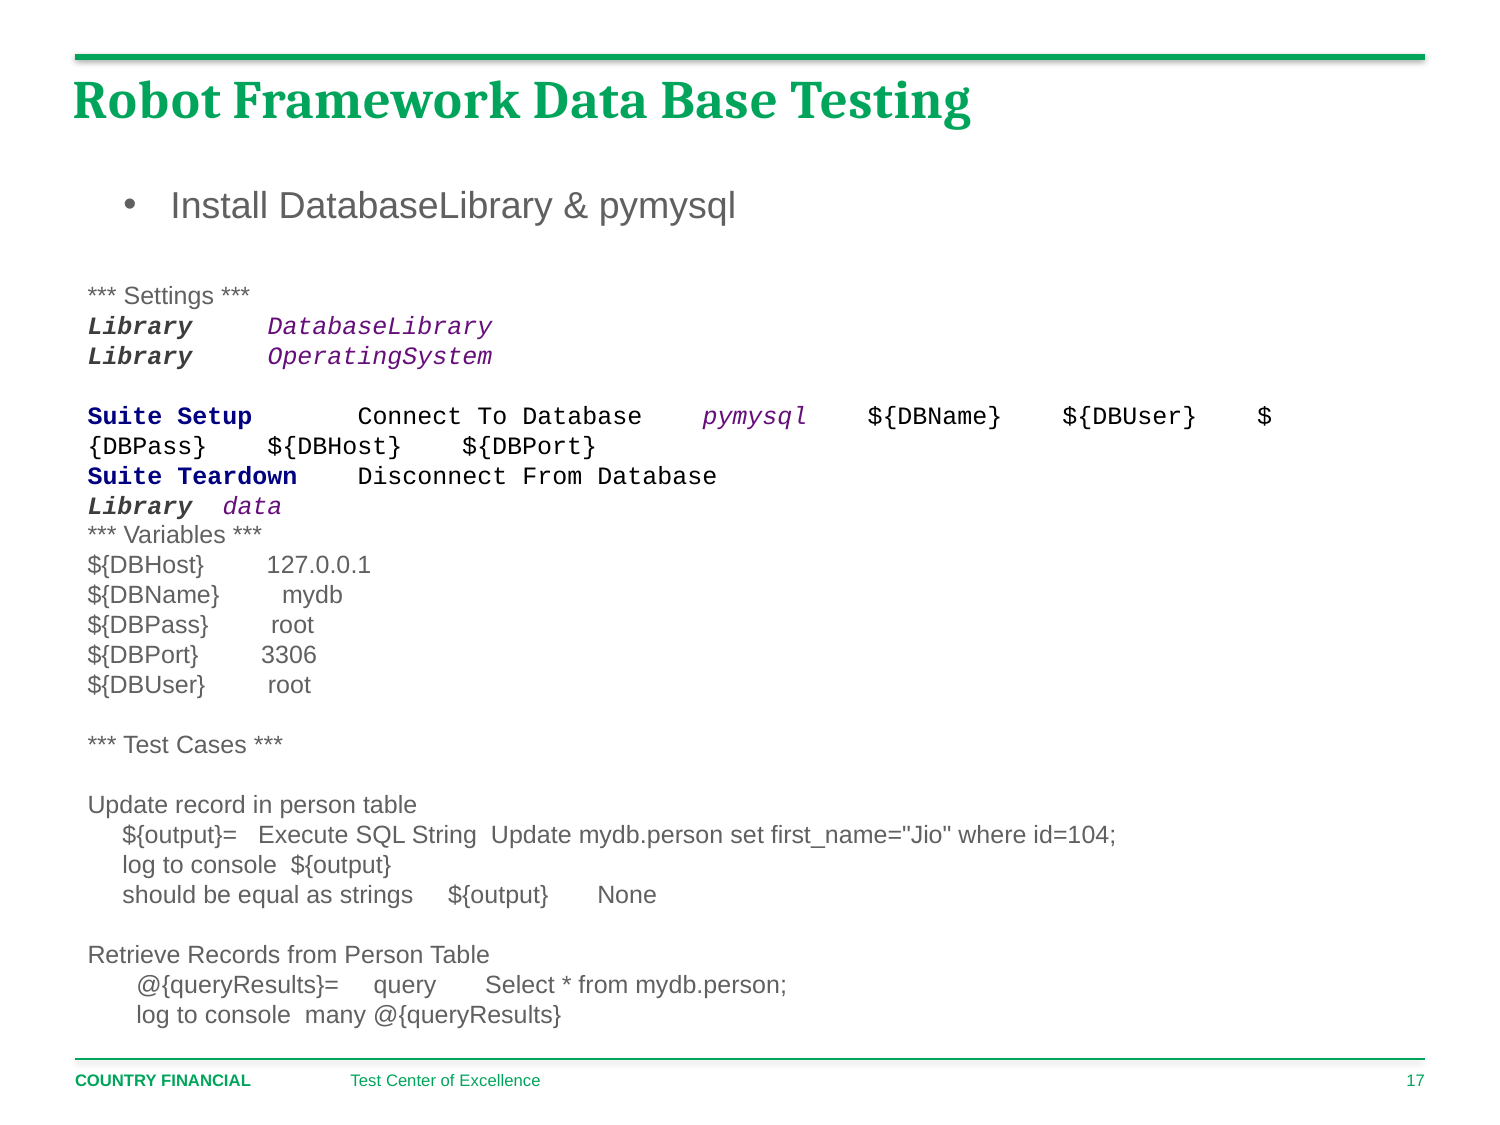

# Robot Framework Data Base Testing
Install DatabaseLibrary & pymysql

*** Settings ***
Library     DatabaseLibrary
Library     OperatingSystem
Suite Setup       Connect To Database    pymysql    ${DBName}    ${DBUser}    ${DBPass}    ${DBHost}    ${DBPort}
Suite Teardown    Disconnect From Database
Library  data
*** Variables ***
${DBHost}         127.0.0.1
${DBName}         mydb
${DBPass}         root
${DBPort}         3306
${DBUser}         root

*** Test Cases ***

Update record in person table
     ${output}=   Execute SQL String  Update mydb.person set first_name="Jio" where id=104;
     log to console  ${output}
     should be equal as strings     ${output}       None

Retrieve Records from Person Table
       @{queryResults}=     query       Select * from mydb.person;
       log to console  many @{queryResults}
Test Center of Excellence
17